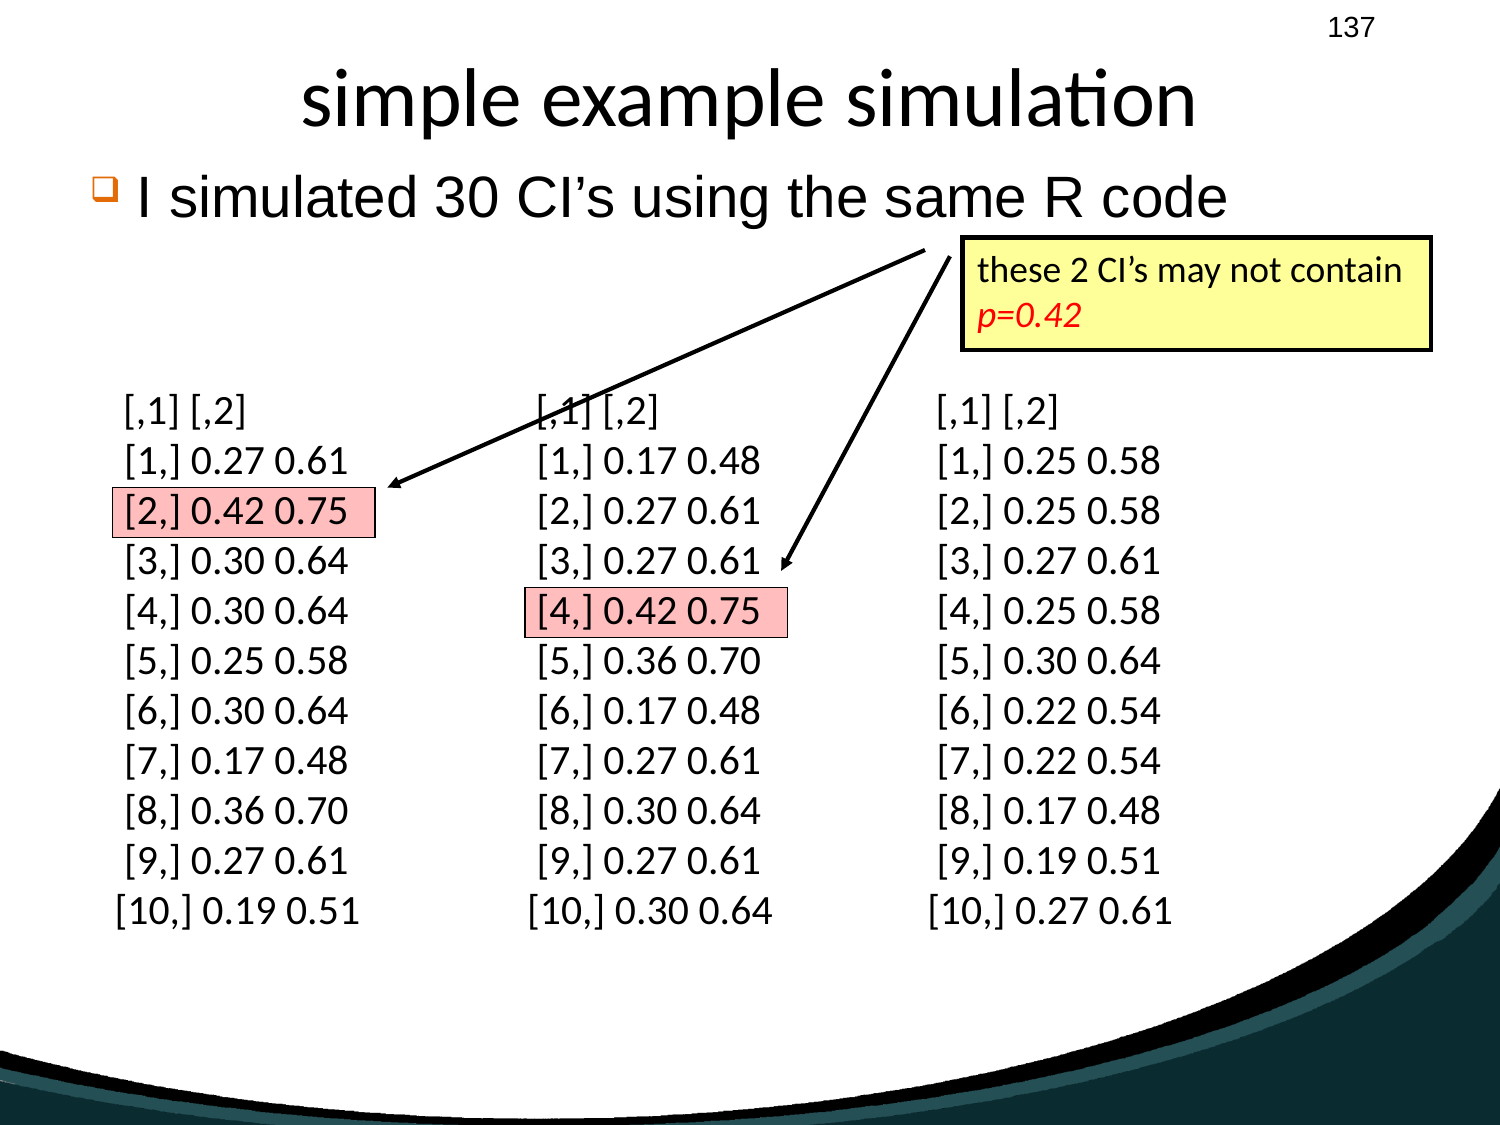

# simple example simulation
I simulated 30 CI’s using the same R code
these 2 CI’s may not contain p=0.42

 [,1] [,2]
 [1,] 0.27 0.61
 [2,] 0.42 0.75
 [3,] 0.30 0.64
 [4,] 0.30 0.64
 [5,] 0.25 0.58
 [6,] 0.30 0.64
 [7,] 0.17 0.48
 [8,] 0.36 0.70
 [9,] 0.27 0.61
[10,] 0.19 0.51
 [,1] [,2]
 [1,] 0.17 0.48
 [2,] 0.27 0.61
 [3,] 0.27 0.61
 [4,] 0.42 0.75
 [5,] 0.36 0.70
 [6,] 0.17 0.48
 [7,] 0.27 0.61
 [8,] 0.30 0.64
 [9,] 0.27 0.61
[10,] 0.30 0.64
 [,1] [,2]
 [1,] 0.25 0.58
 [2,] 0.25 0.58
 [3,] 0.27 0.61
 [4,] 0.25 0.58
 [5,] 0.30 0.64
 [6,] 0.22 0.54
 [7,] 0.22 0.54
 [8,] 0.17 0.48
 [9,] 0.19 0.51
[10,] 0.27 0.61